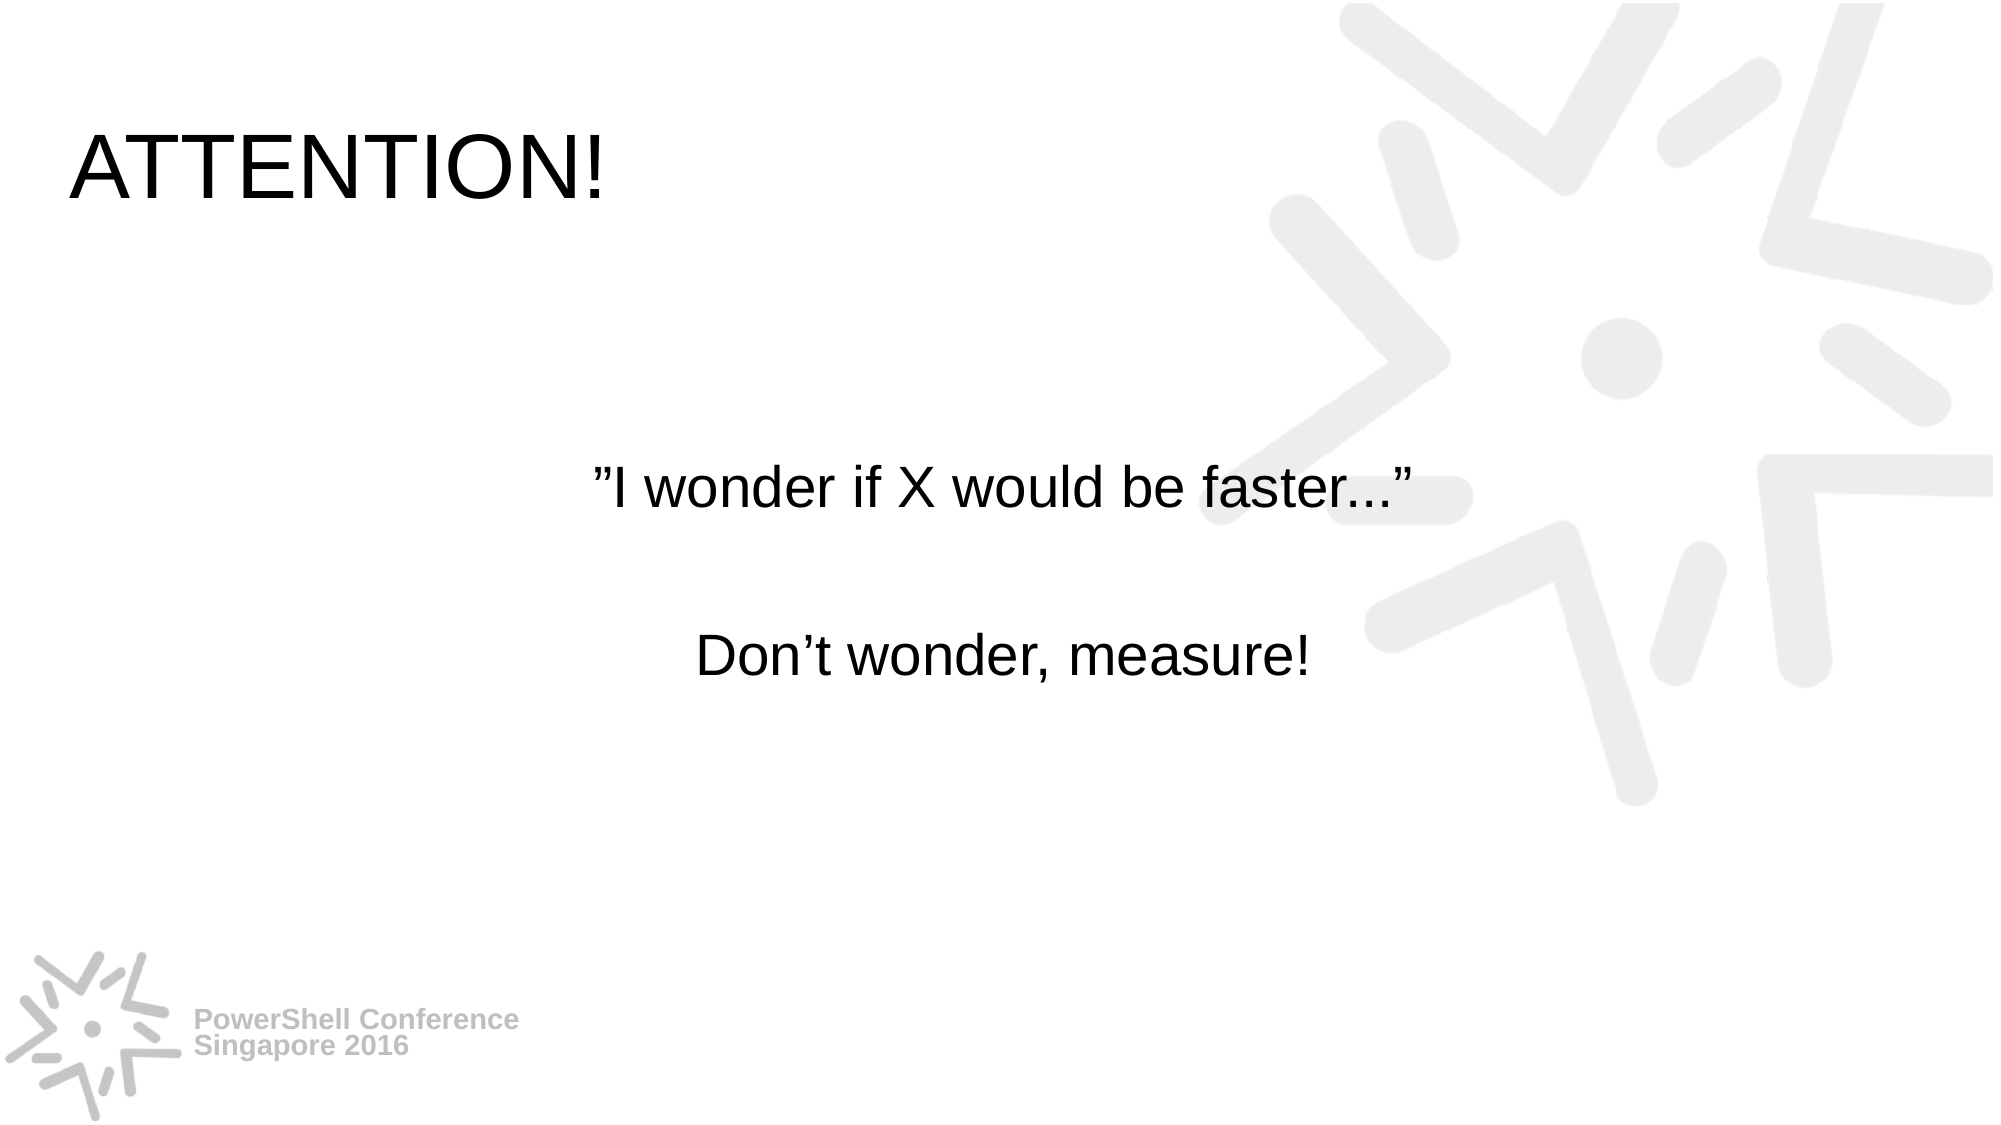

# ATTENTION!
”I wonder if X would be faster...”

Don’t wonder, measure!